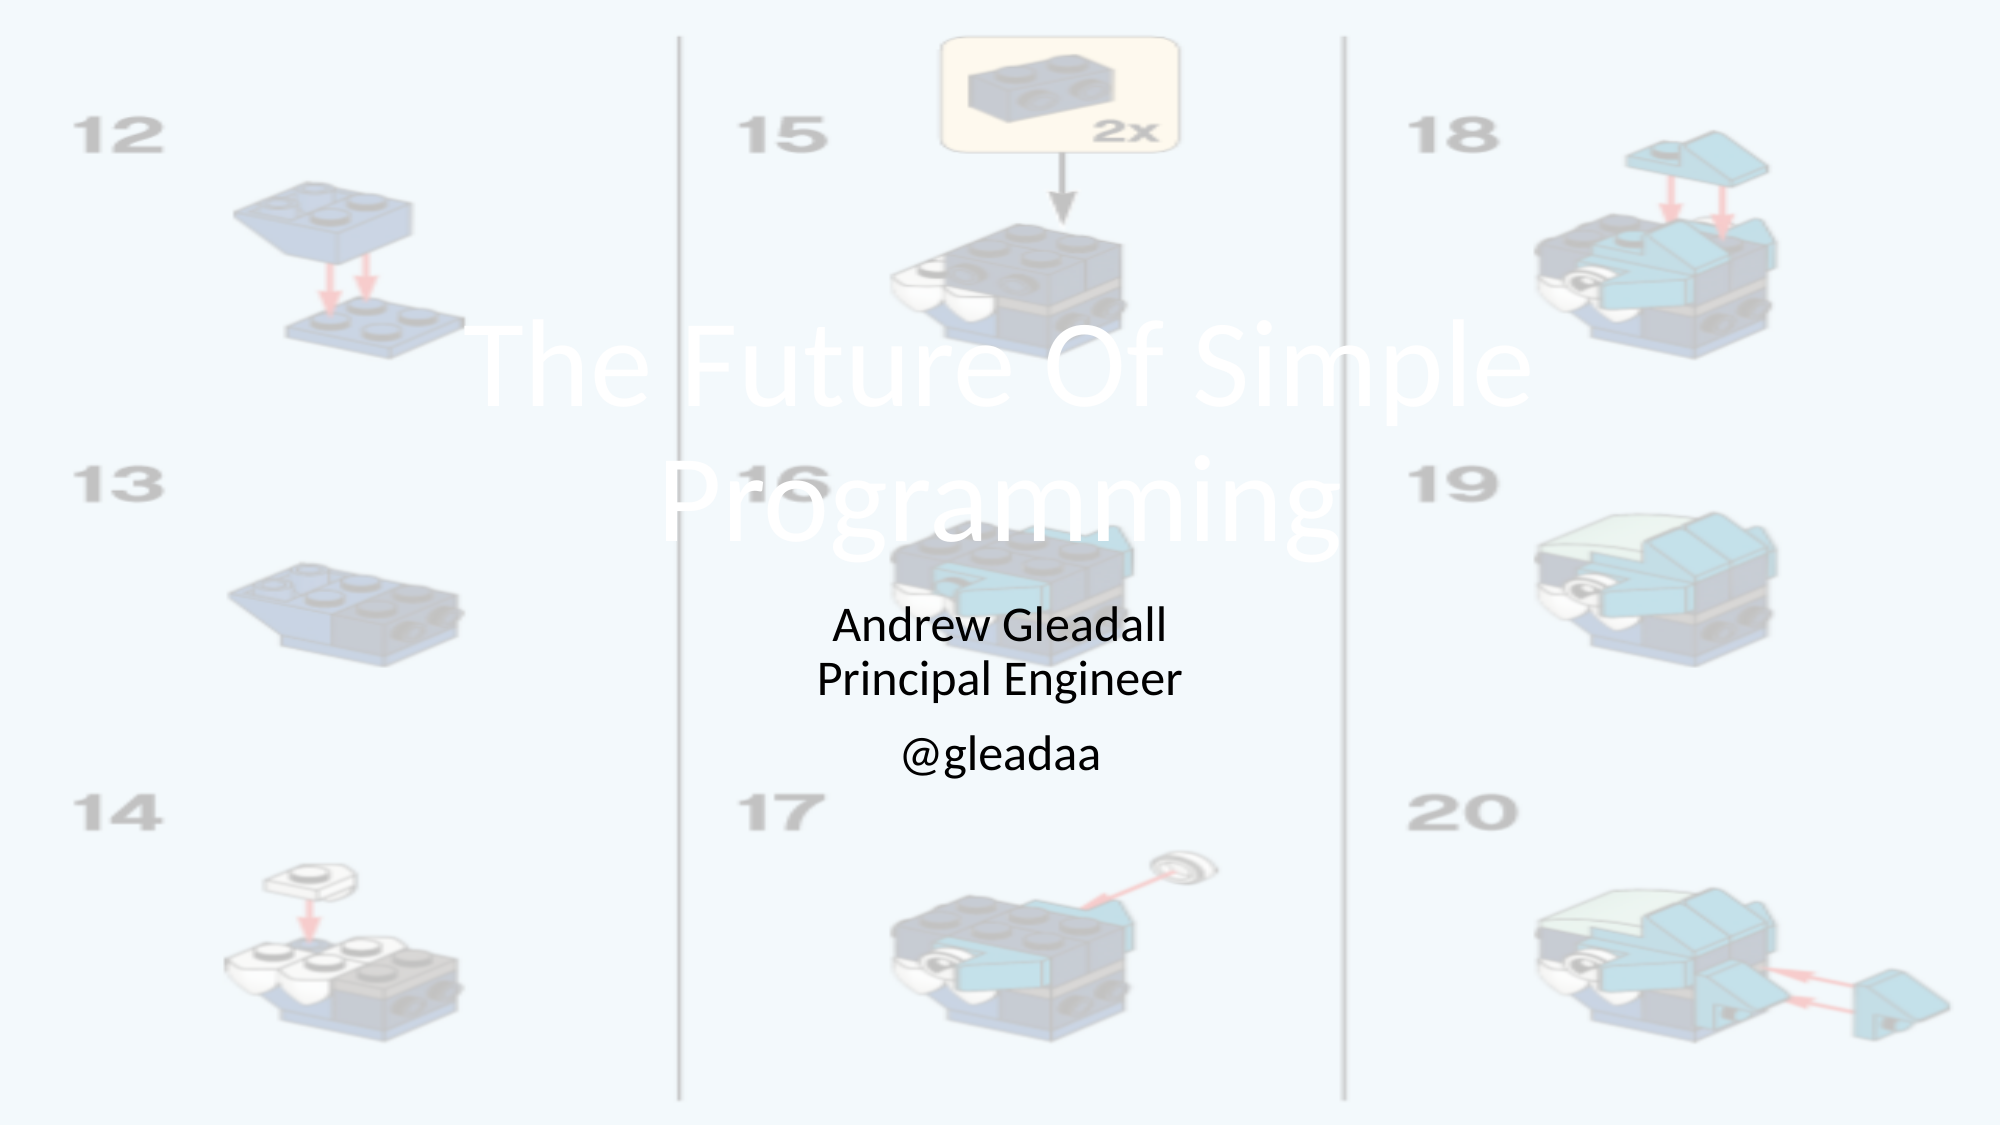

# The Future Of Simple Programming
Andrew Gleadall
Principal Engineer
@gleadaa